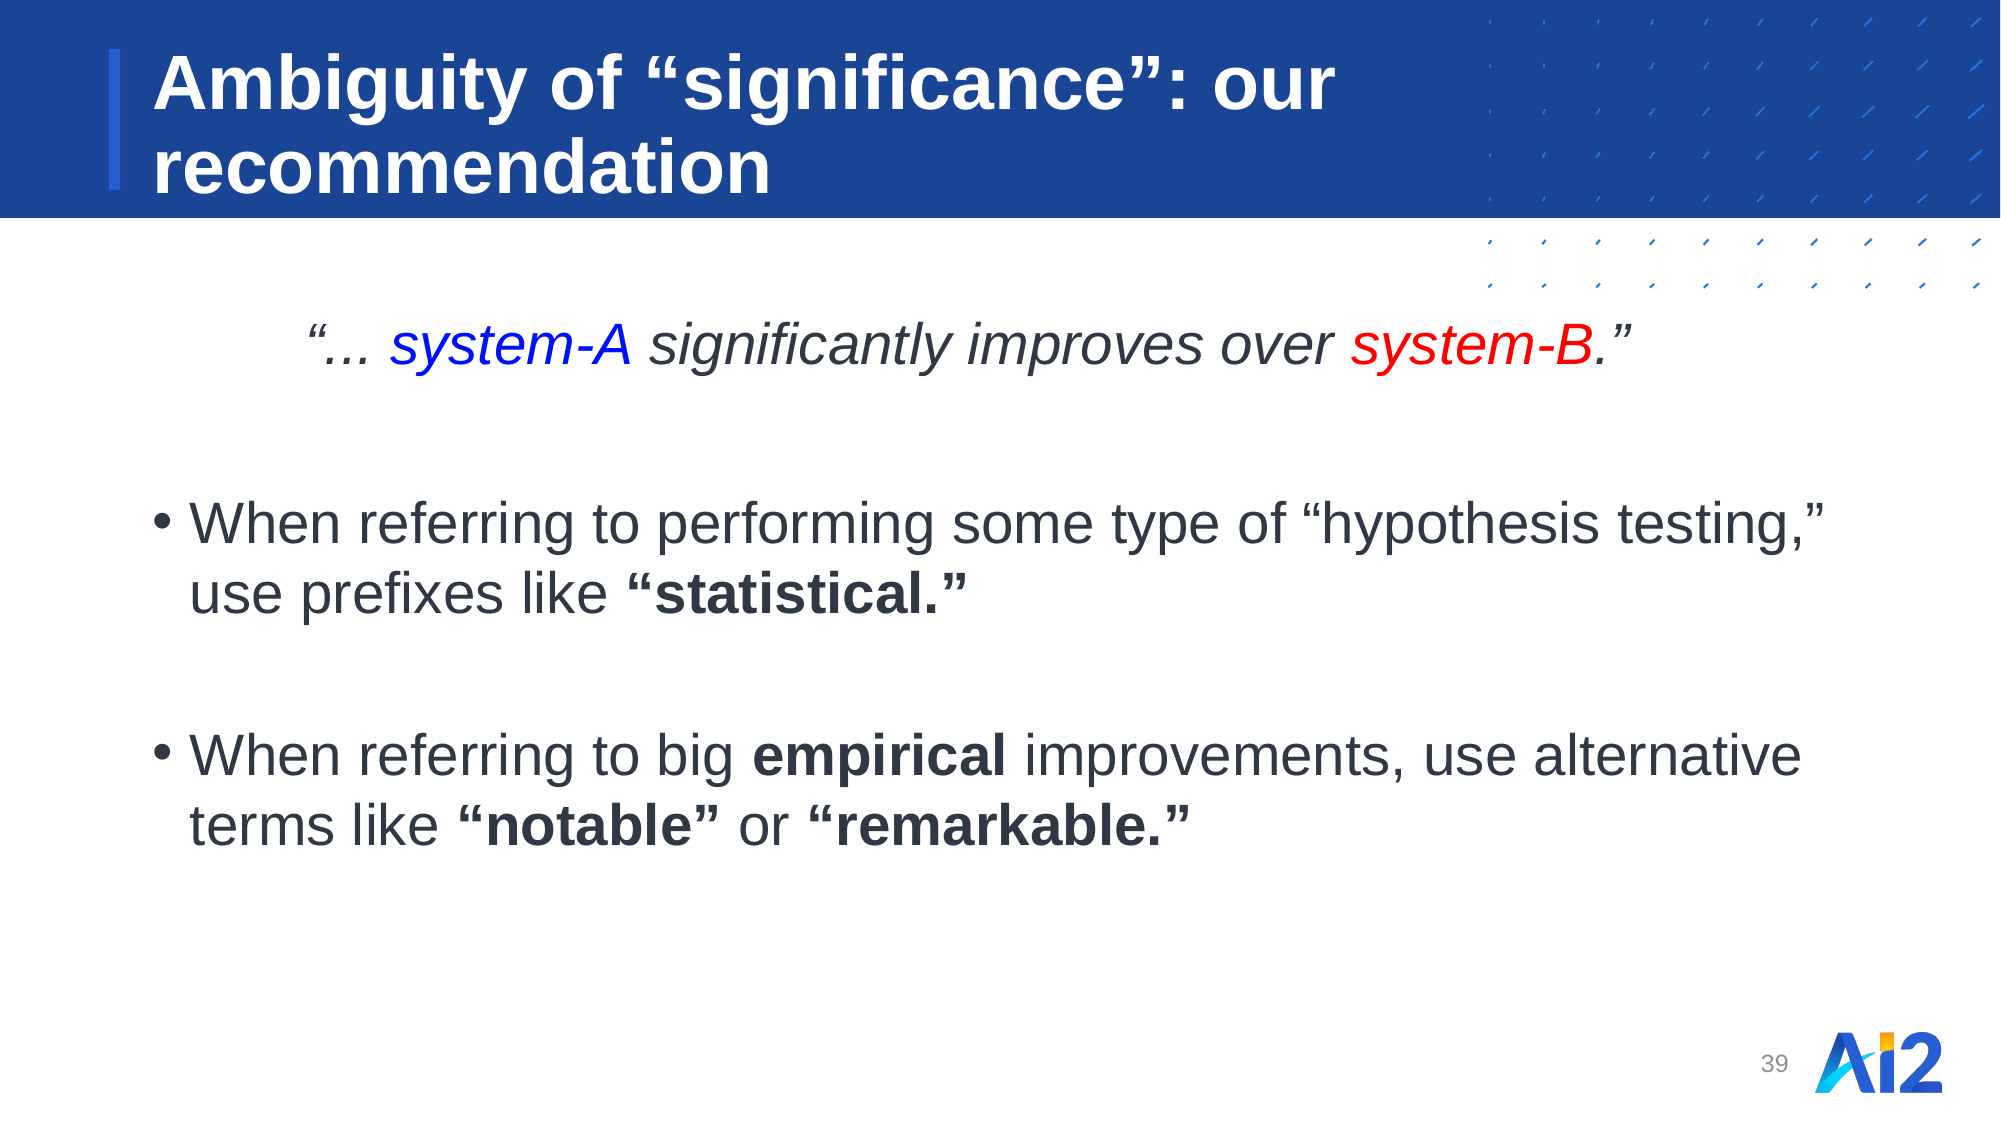

# Ambiguity of “significance”: our recommendation
“... system-A significantly improves over system-B.”
When referring to performing some type of “hypothesis testing,” use prefixes like “statistical.”

When referring to big empirical improvements, use alternative terms like “notable” or “remarkable.”

39